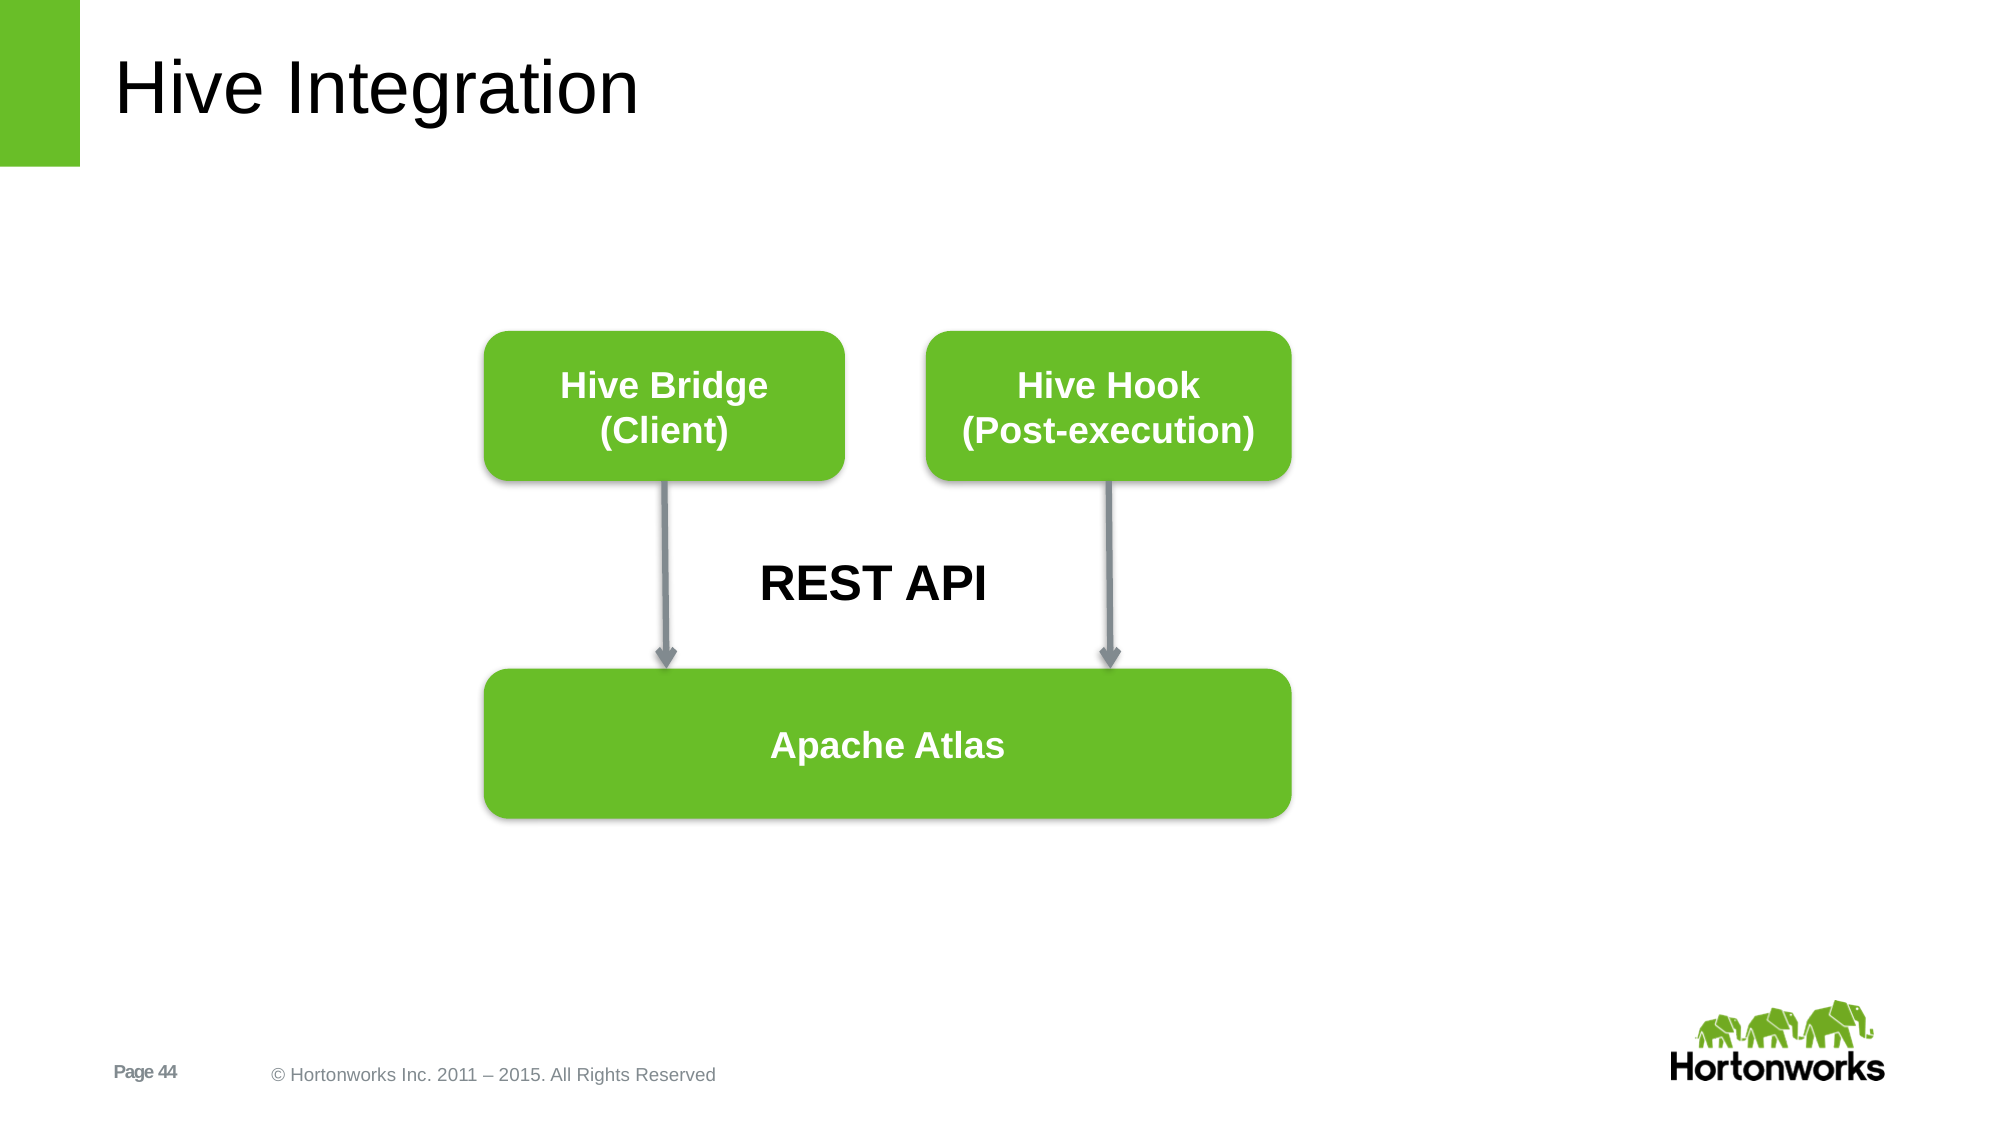

# Hive Integration
Hive Bridge
(Client)
Hive Hook
(Post-execution)
REST API

Apache Atlas